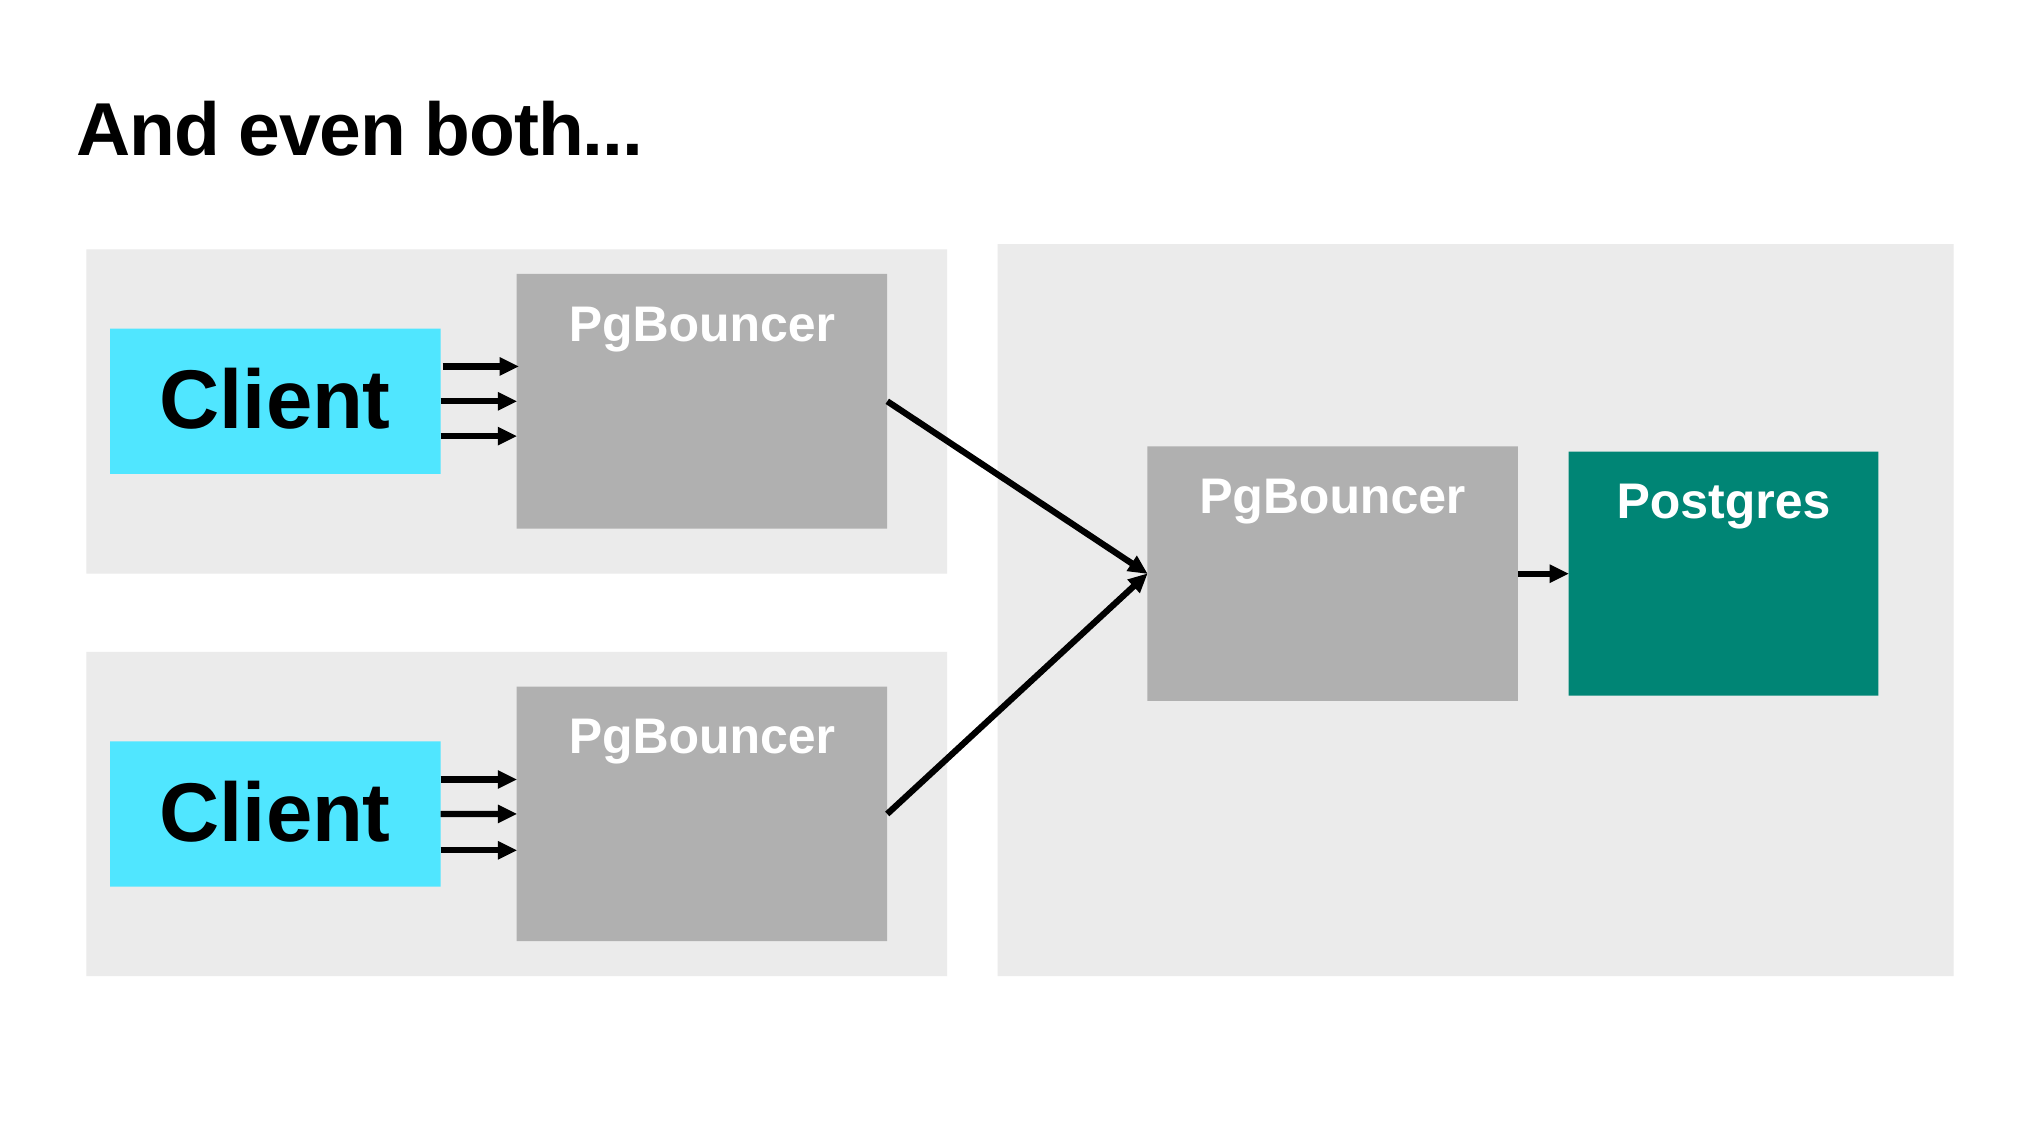

# And even both...

PgBouncer

Client
PgBouncer

Postgres

PgBouncer

Client